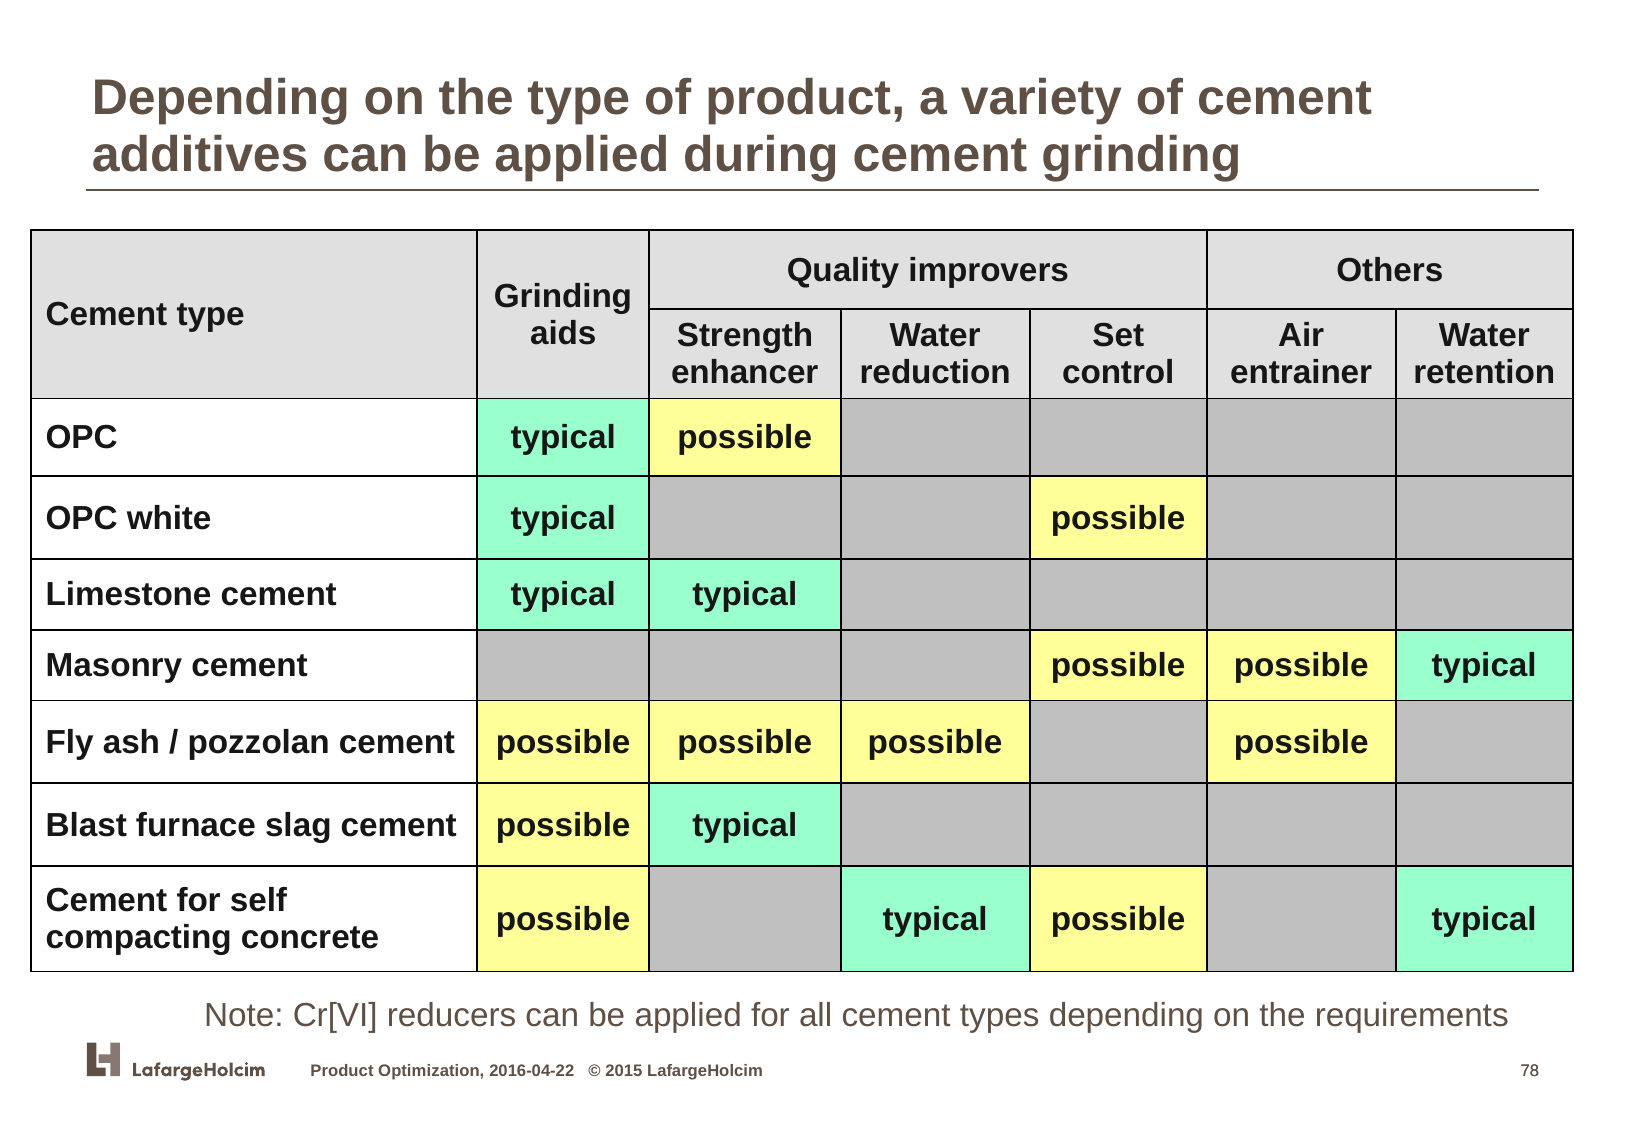

Depending on the type of product, a variety of cement additives can be applied during cement grinding
| Cement type | Grinding aids | Quality improvers |  |  | Others |  |
| --- | --- | --- | --- | --- | --- | --- |
|  |  | Strength enhancer | Water reduction | Set control | Air entrainer | Water retention |
| OPC | typical | possible |  |  |  |  |
| OPC white | typical |  |  | possible |  |  |
| Limestone cement | typical | typical |  |  |  |  |
| Masonry cement |  |  |  | possible | possible | typical |
| Fly ash / pozzolan cement | possible | possible | possible |  | possible |  |
| Blast furnace slag cement | possible | typical |  |  |  |  |
| Cement for self compacting concrete | possible |  | typical | possible |  | typical |

Note: Cr[VI] reducers can be applied for all cement types depending on the requirements
Product Optimization, 2016-04-22   © 2015 LafargeHolcim
78
78